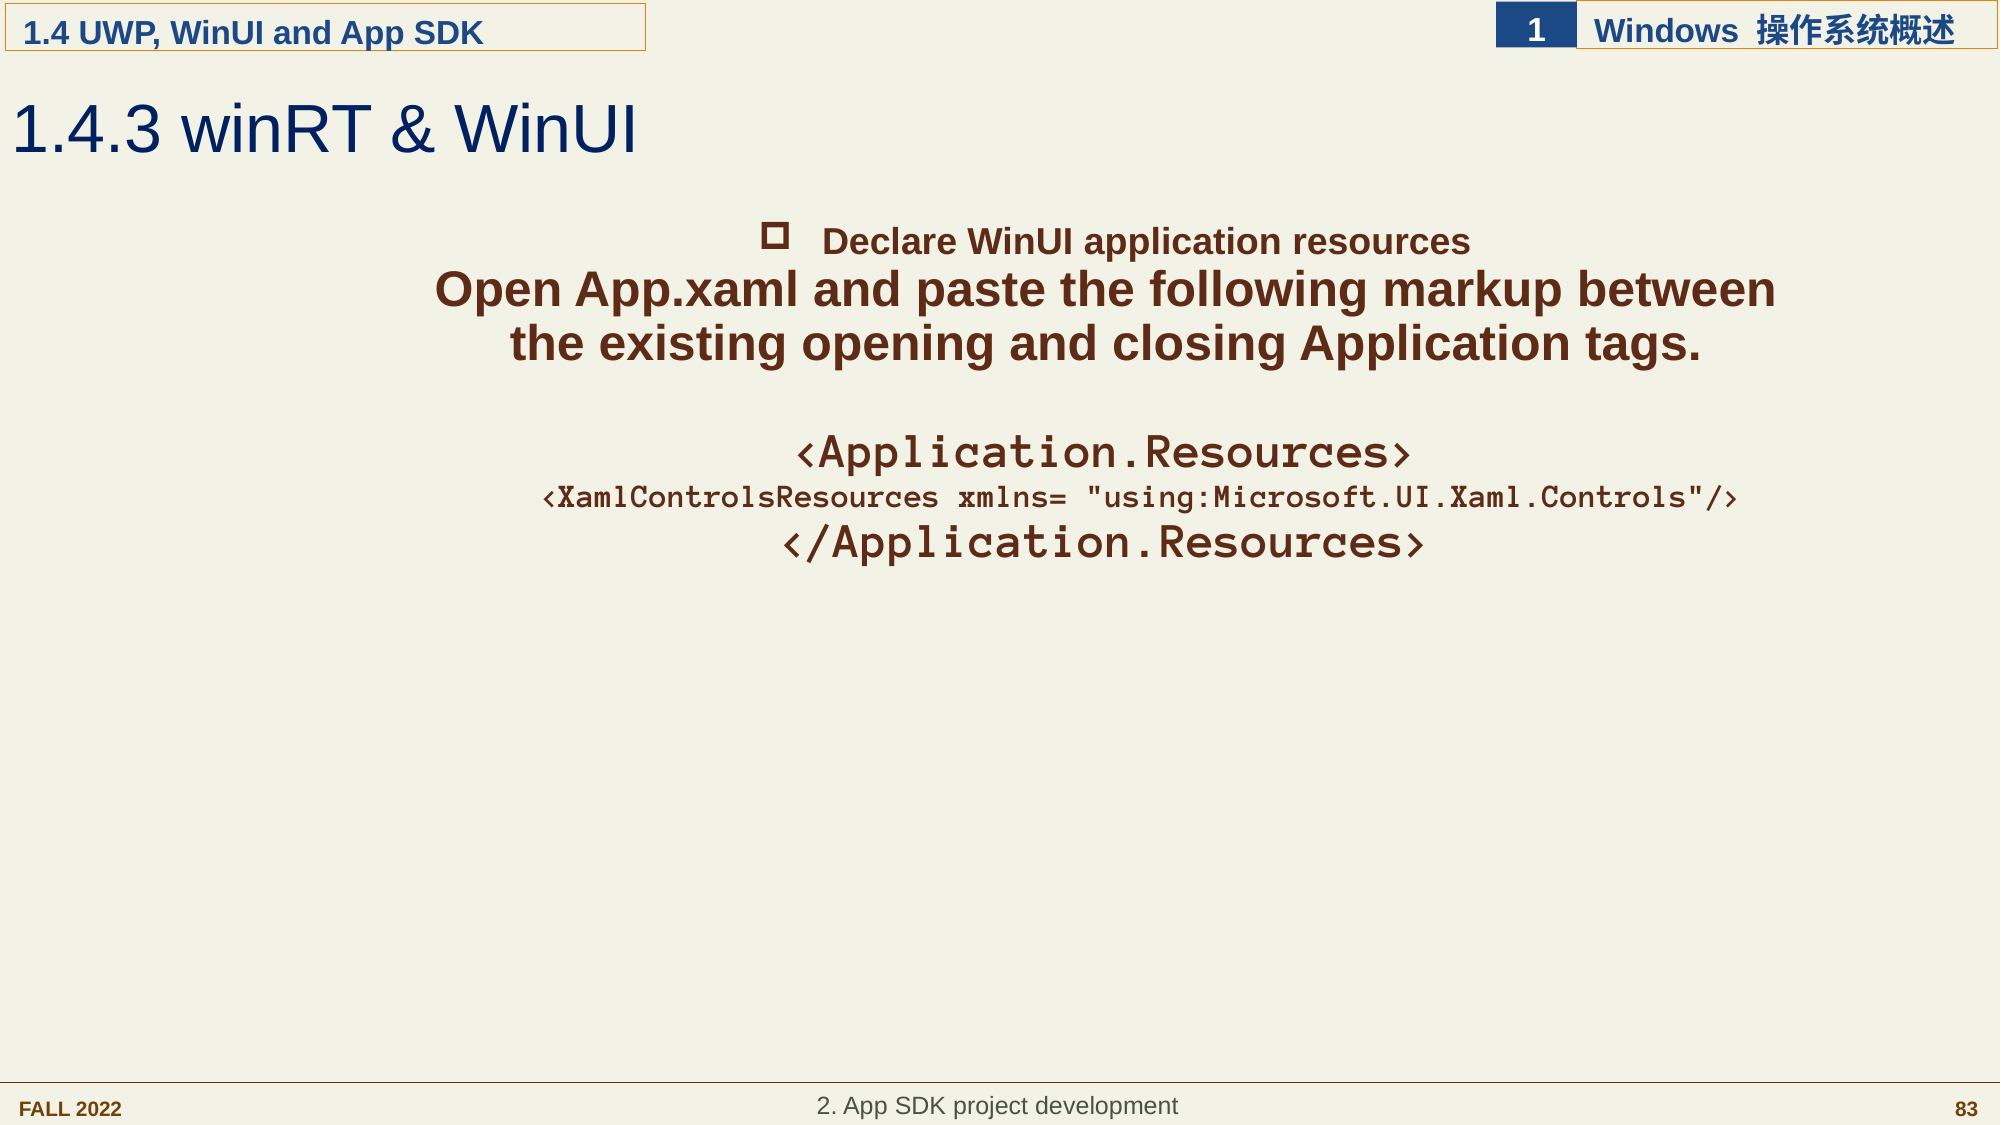

1.4.3 winRT & WinUI
 Declare WinUI application resources
Open App.xaml and paste the following markup between the existing opening and closing Application tags.

<Application.Resources>
    <XamlControlsResources xmlns= "using:Microsoft.UI.Xaml.Controls"/>
</Application.Resources>

2. App SDK project development